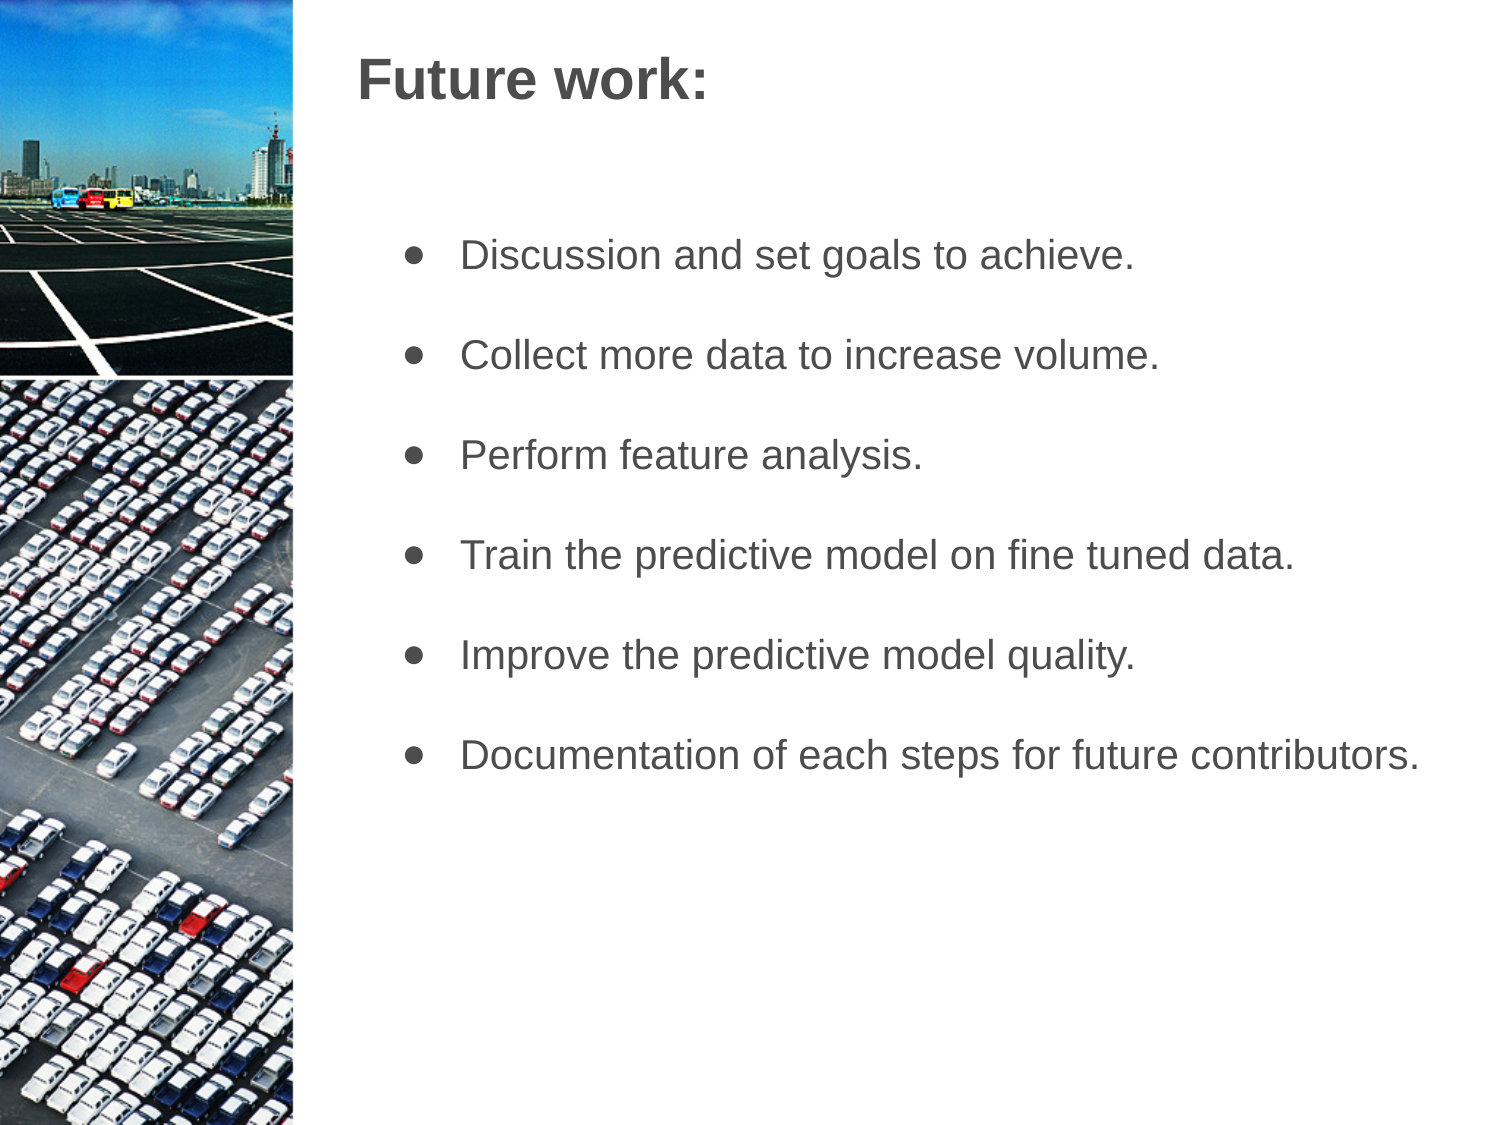

#
Future work:
Discussion and set goals to achieve.
Collect more data to increase volume.
Perform feature analysis.
Train the predictive model on fine tuned data.
Improve the predictive model quality.
Documentation of each steps for future contributors.